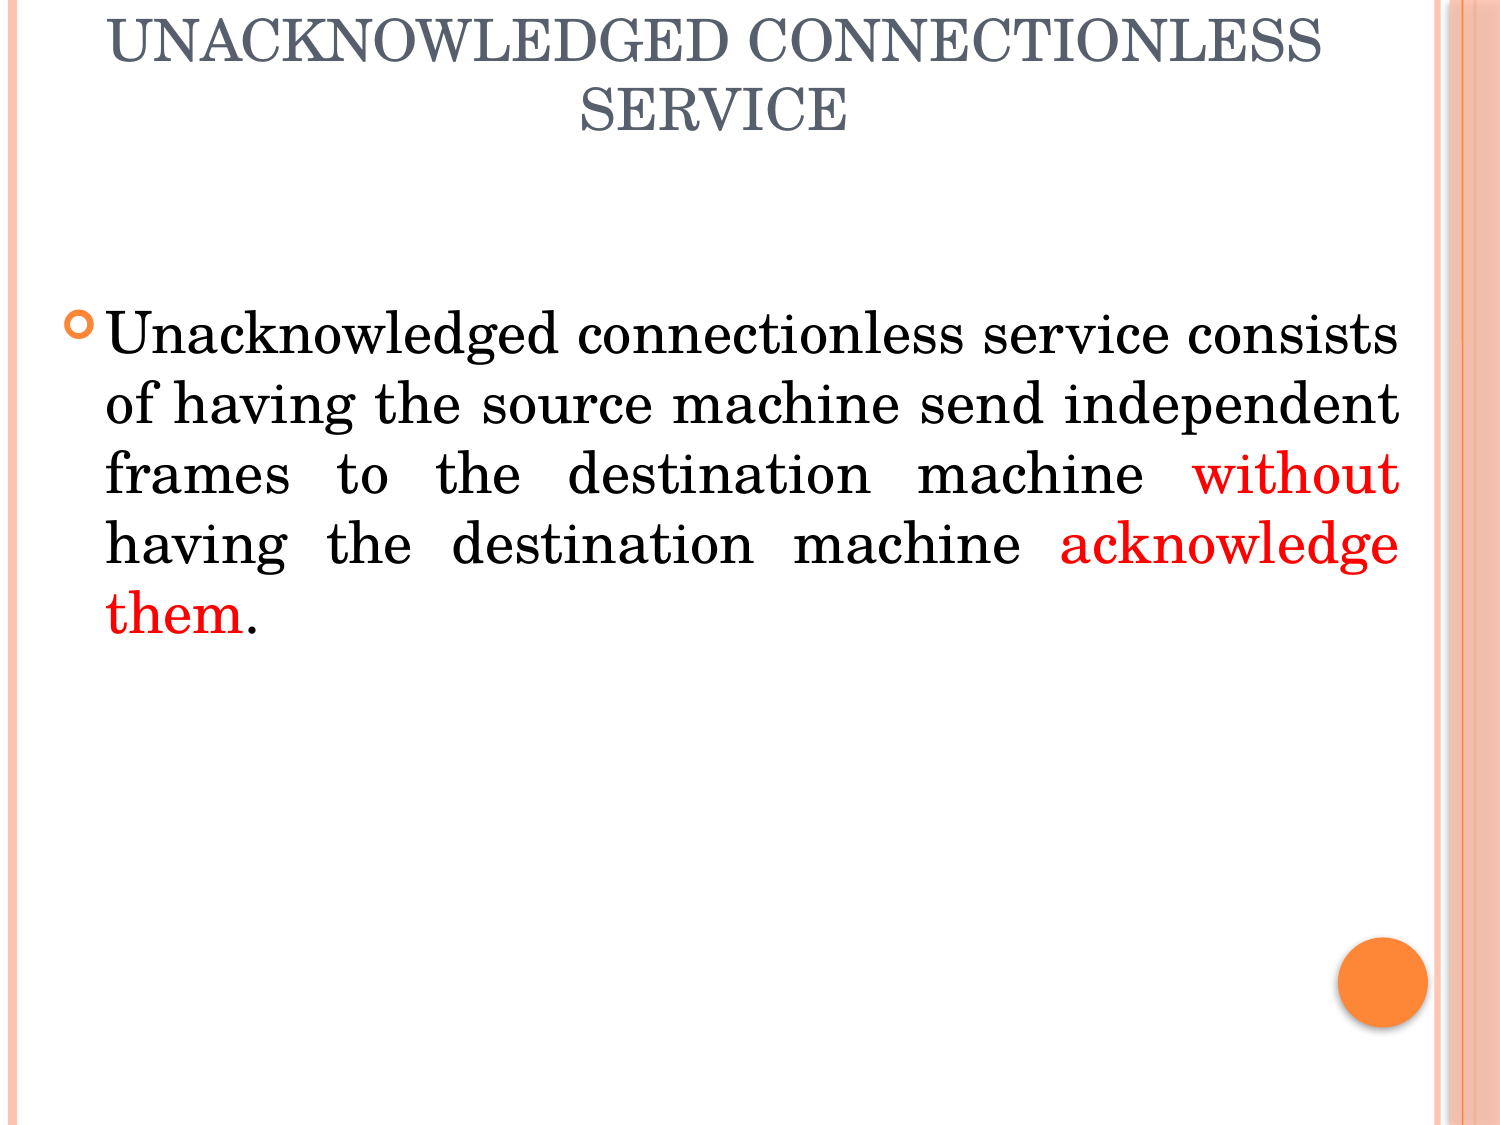

# Unacknowledged connectionless service
Unacknowledged connectionless service consists of having the source machine send independent frames to the destination machine without having the destination machine acknowledge them.